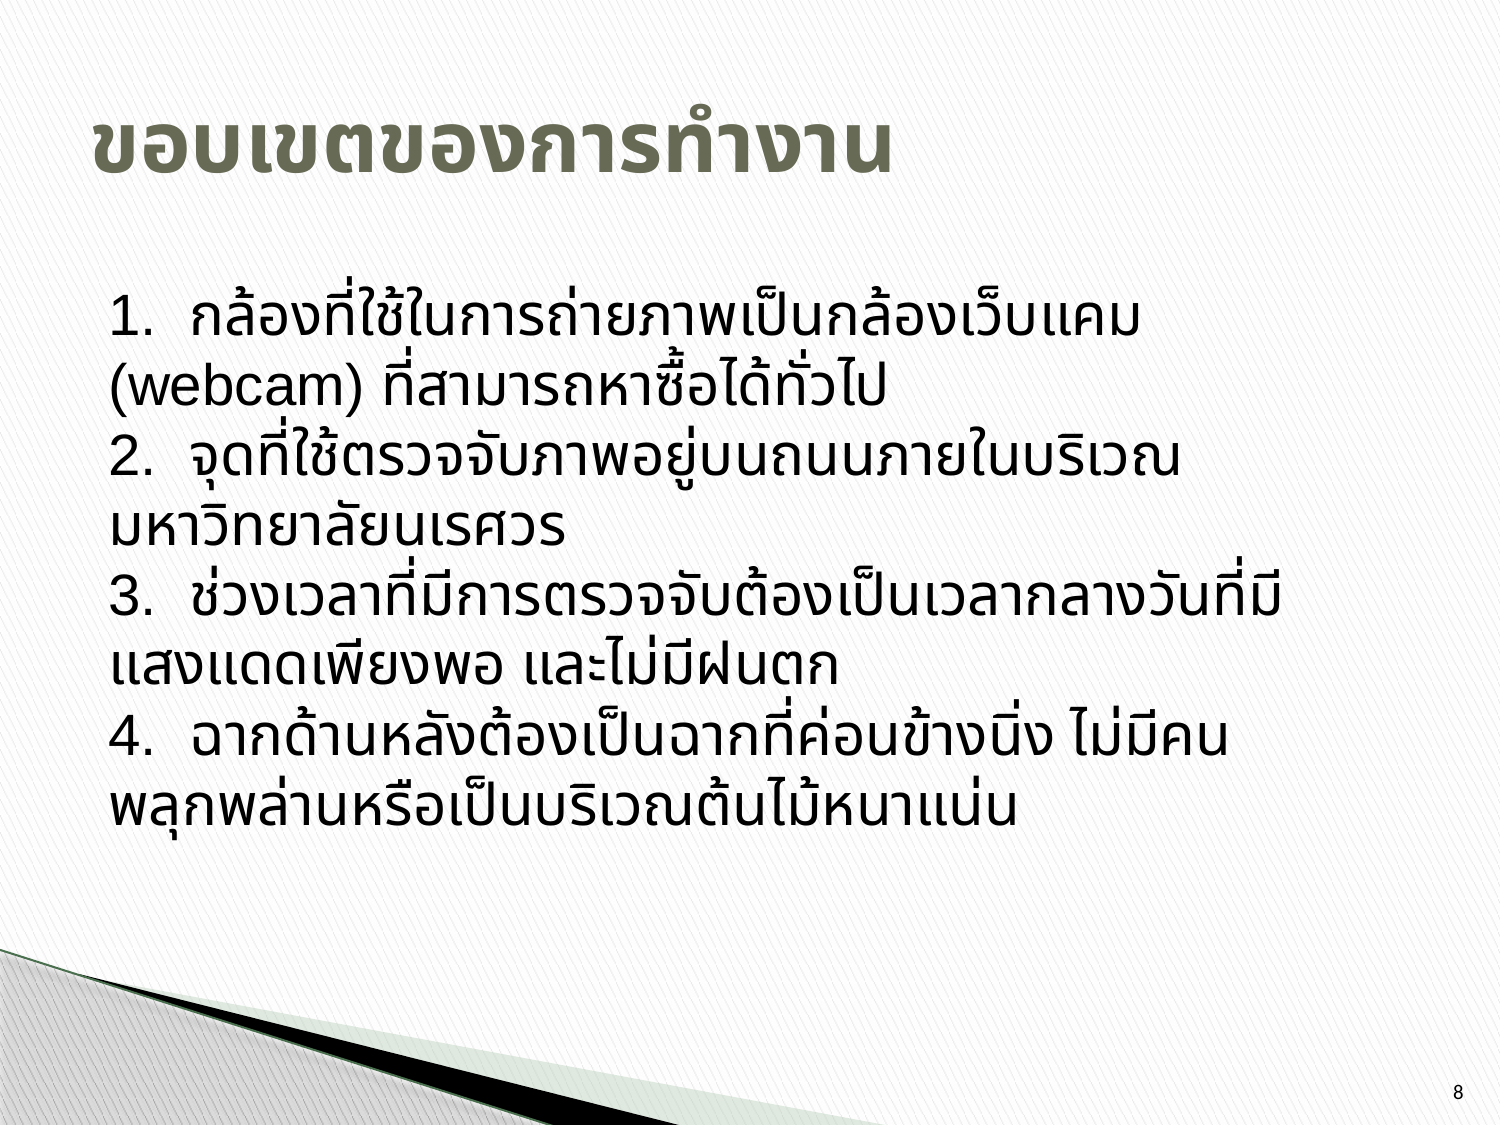

# ขอบเขตของการทำงาน
1.  กล้องที่ใช้ในการถ่ายภาพเป็นกล้องเว็บแคม (webcam) ที่สามารถหาซื้อได้ทั่วไป
2.  จุดที่ใช้ตรวจจับภาพอยู่บนถนนภายในบริเวณมหาวิทยาลัยนเรศวร
3.  ช่วงเวลาที่มีการตรวจจับต้องเป็นเวลากลางวันที่มีแสงแดดเพียงพอ และไม่มีฝนตก
4.  ฉากด้านหลังต้องเป็นฉากที่ค่อนข้างนิ่ง ไม่มีคนพลุกพล่านหรือเป็นบริเวณต้นไม้หนาแน่น
8